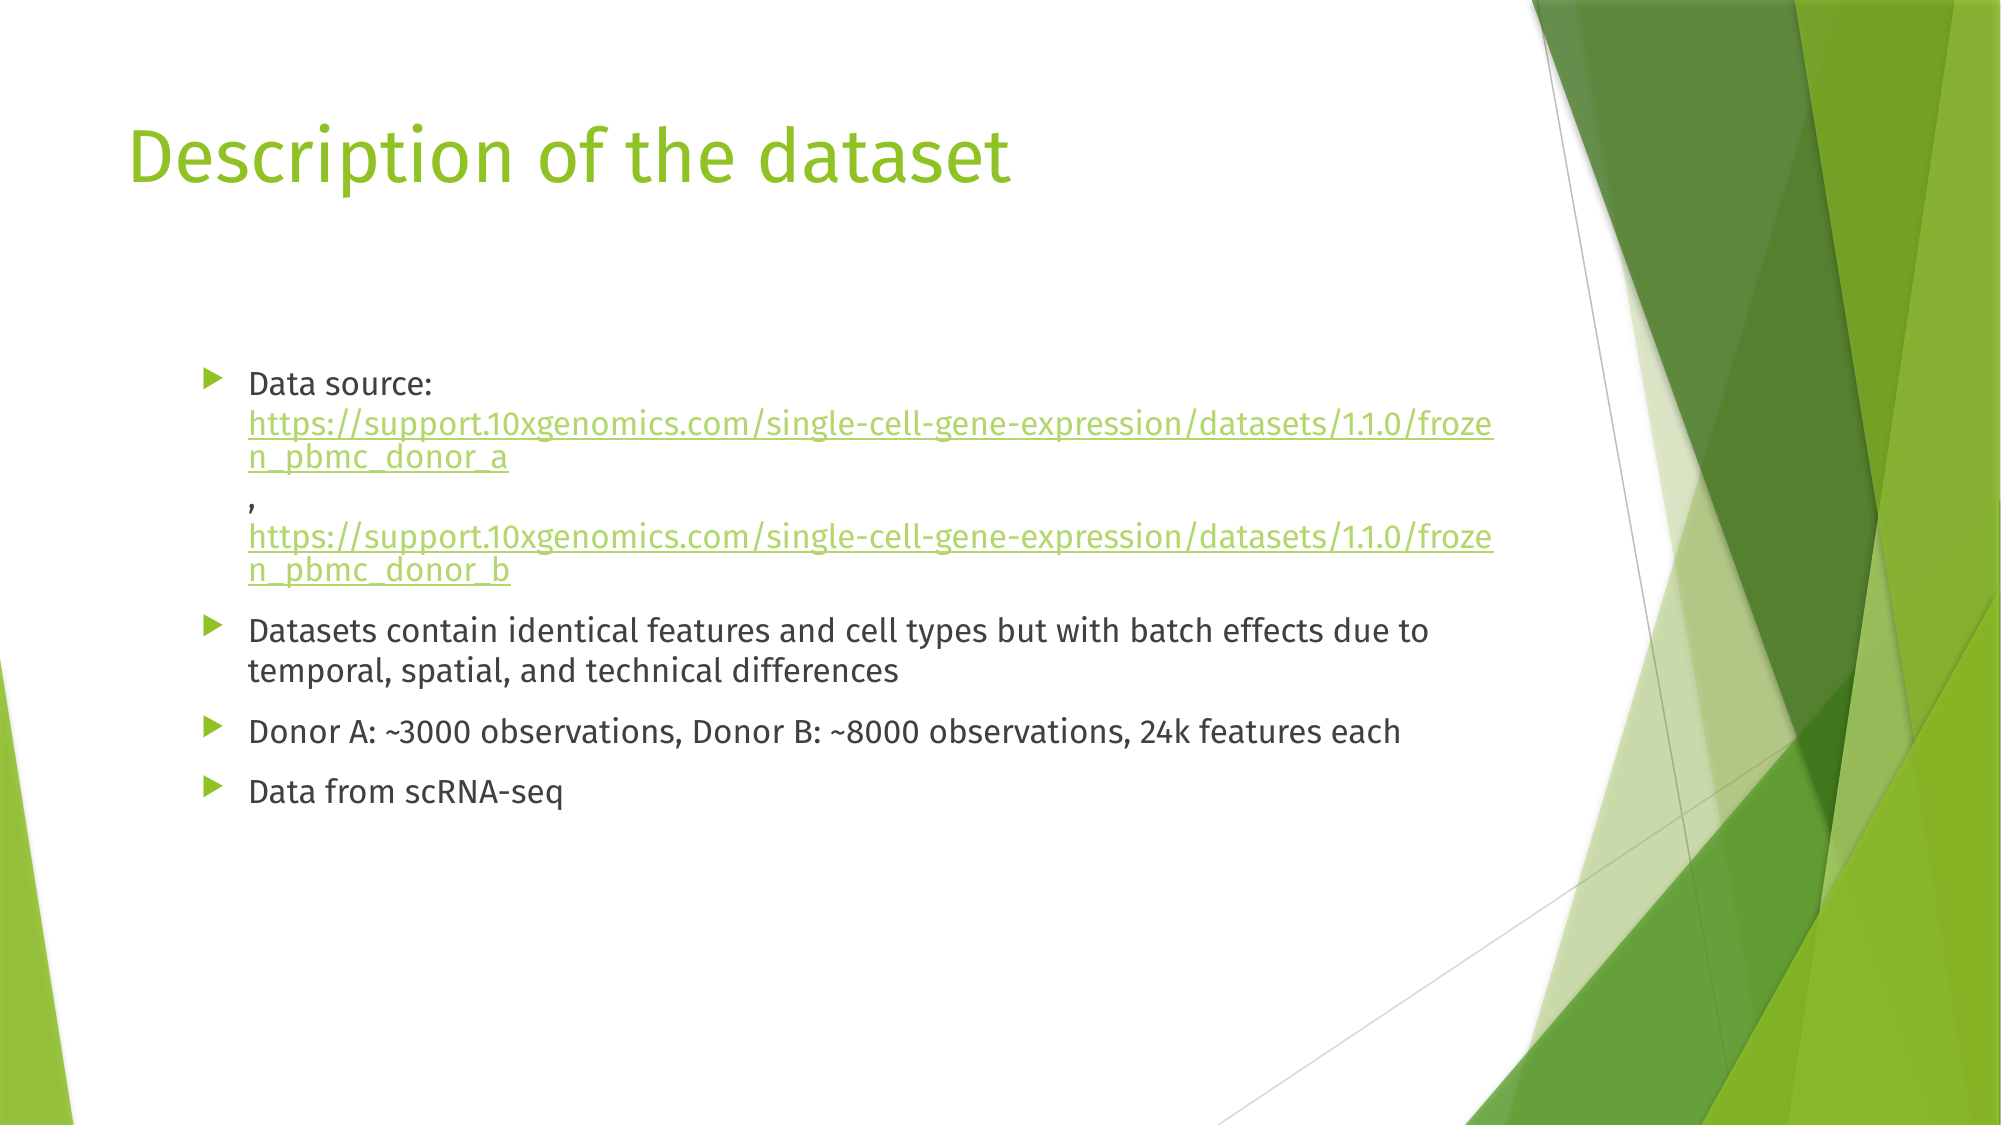

# Description of the dataset
Data source: https://support.10xgenomics.com/single-cell-gene-expression/datasets/1.1.0/frozen_pbmc_donor_a, https://support.10xgenomics.com/single-cell-gene-expression/datasets/1.1.0/frozen_pbmc_donor_b
Datasets contain identical features and cell types but with batch effects due to temporal, spatial, and technical differences
Donor A: ~3000 observations, Donor B: ~8000 observations, 24k features each
Data from scRNA-seq